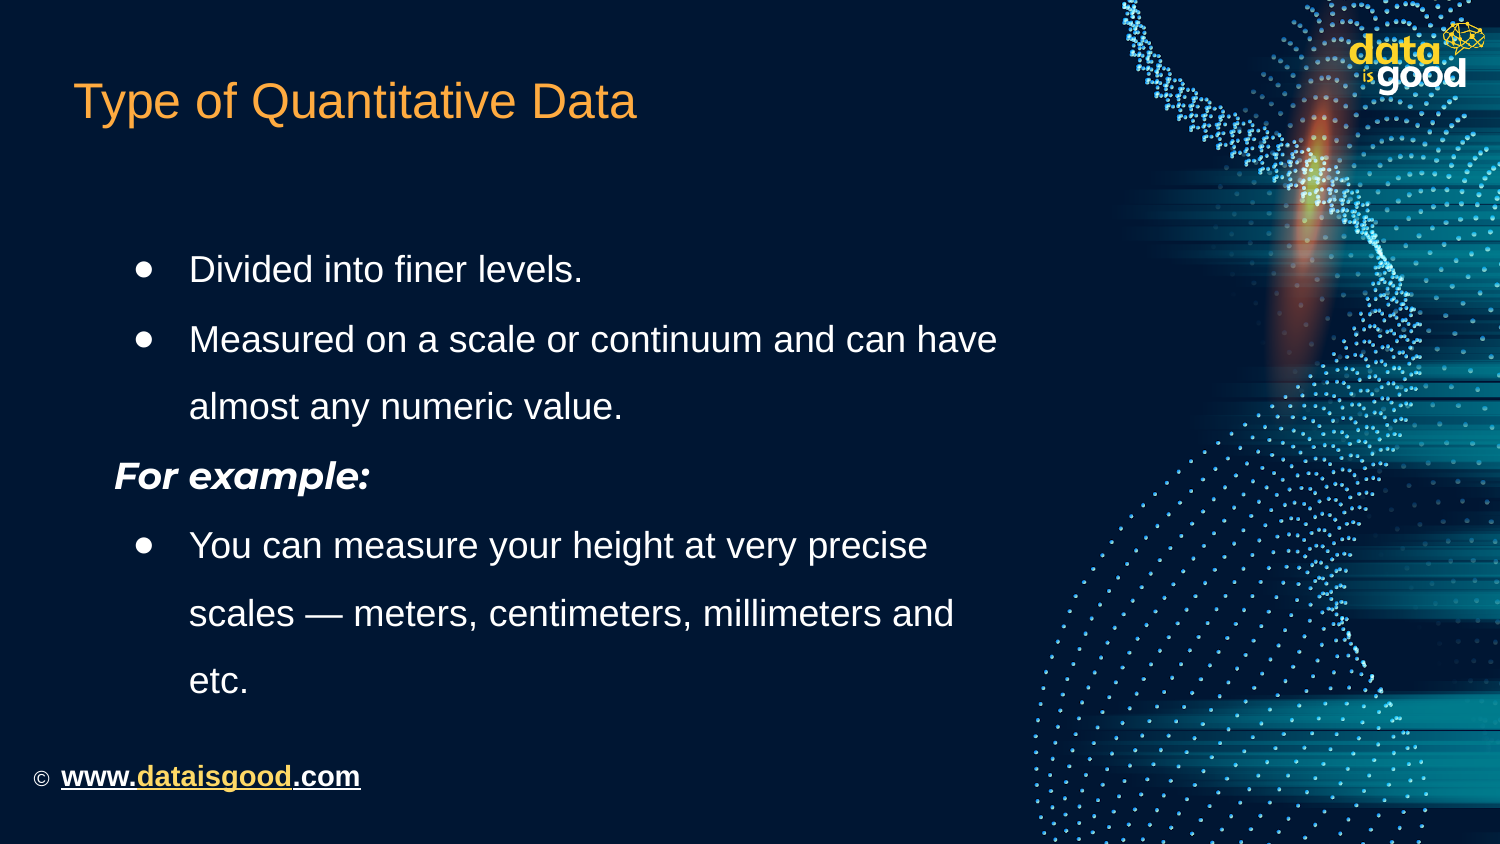

# Type of Quantitative Data
Divided into finer levels.
Measured on a scale or continuum and can have almost any numeric value.
For example:
You can measure your height at very precise scales — meters, centimeters, millimeters and etc.